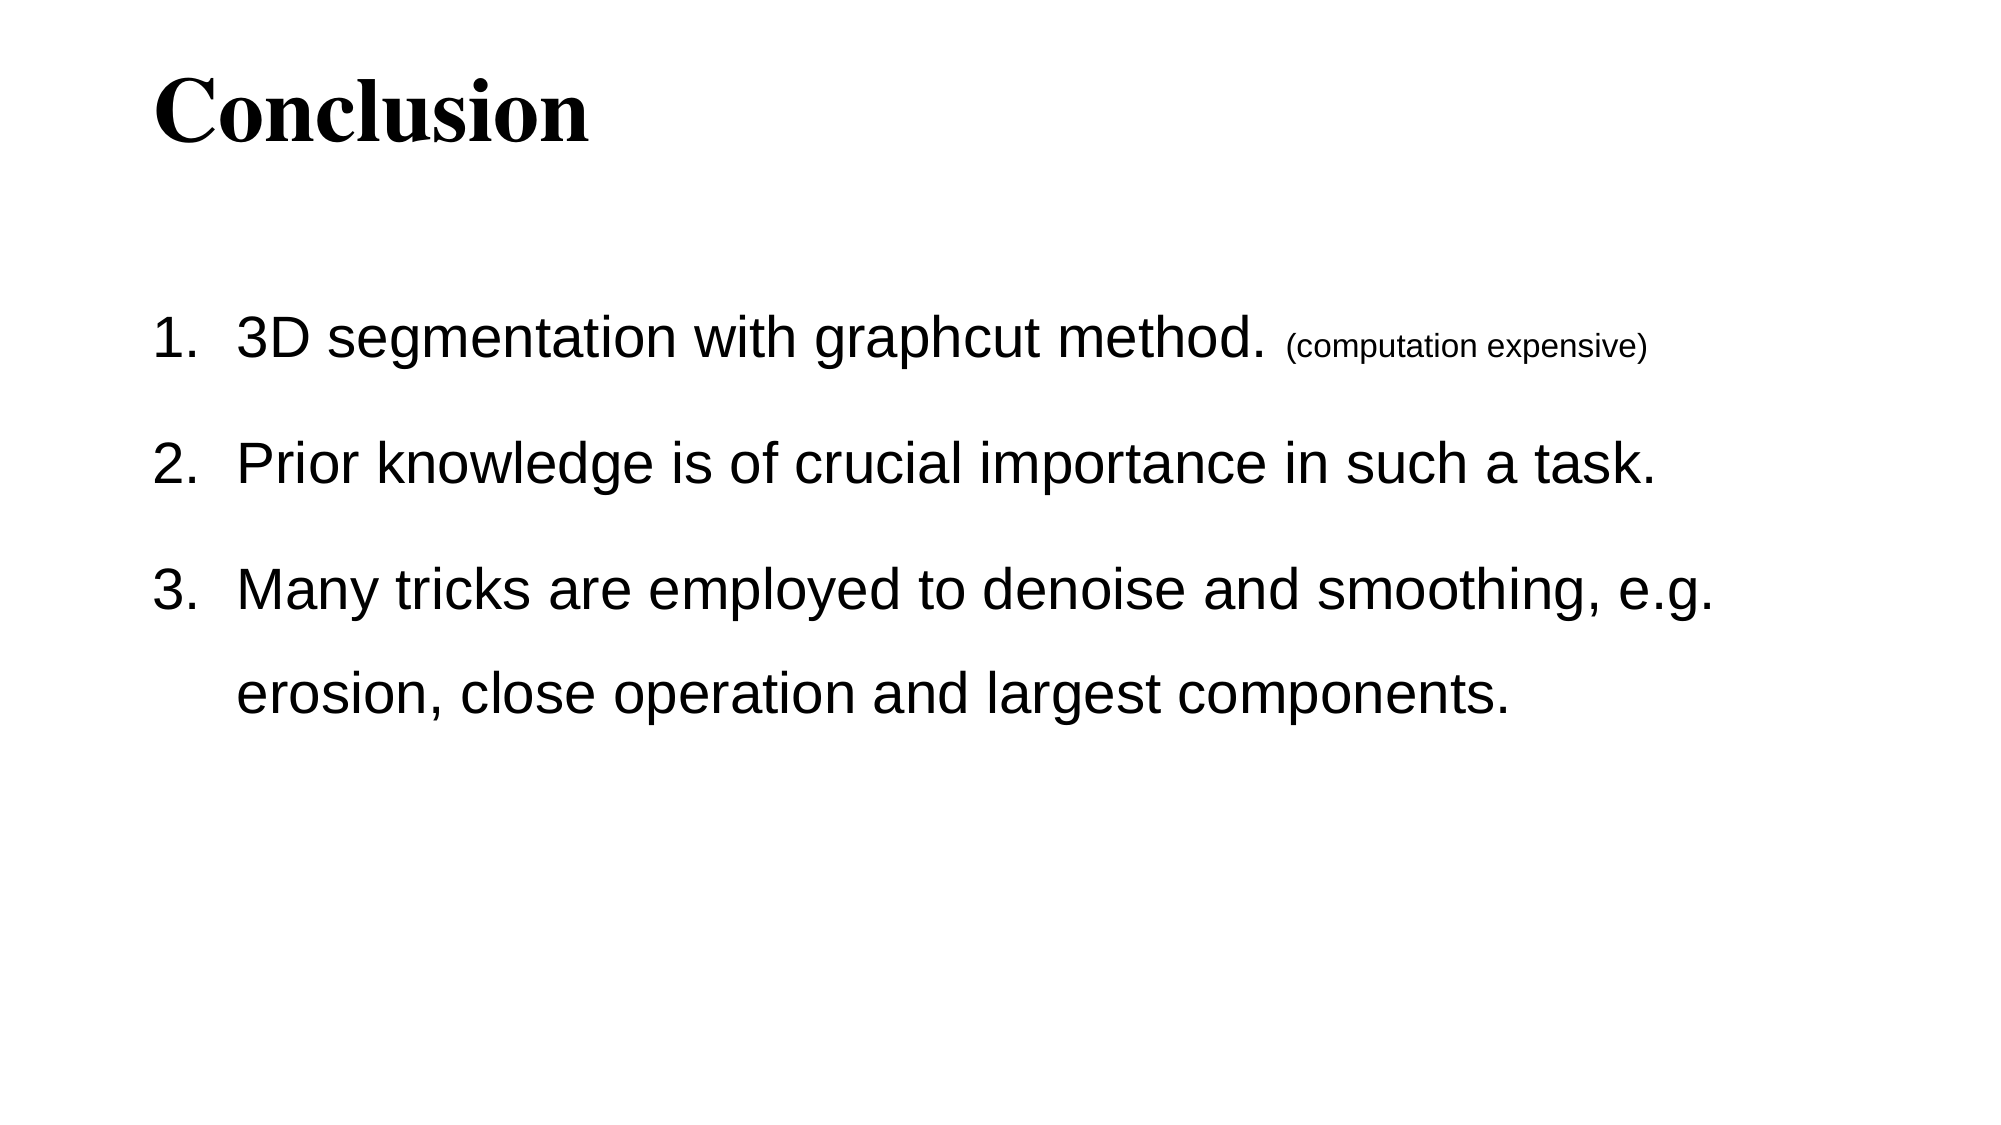

# Conclusion
3D segmentation with graphcut method. (computation expensive)
Prior knowledge is of crucial importance in such a task.
Many tricks are employed to denoise and smoothing, e.g. erosion, close operation and largest components.